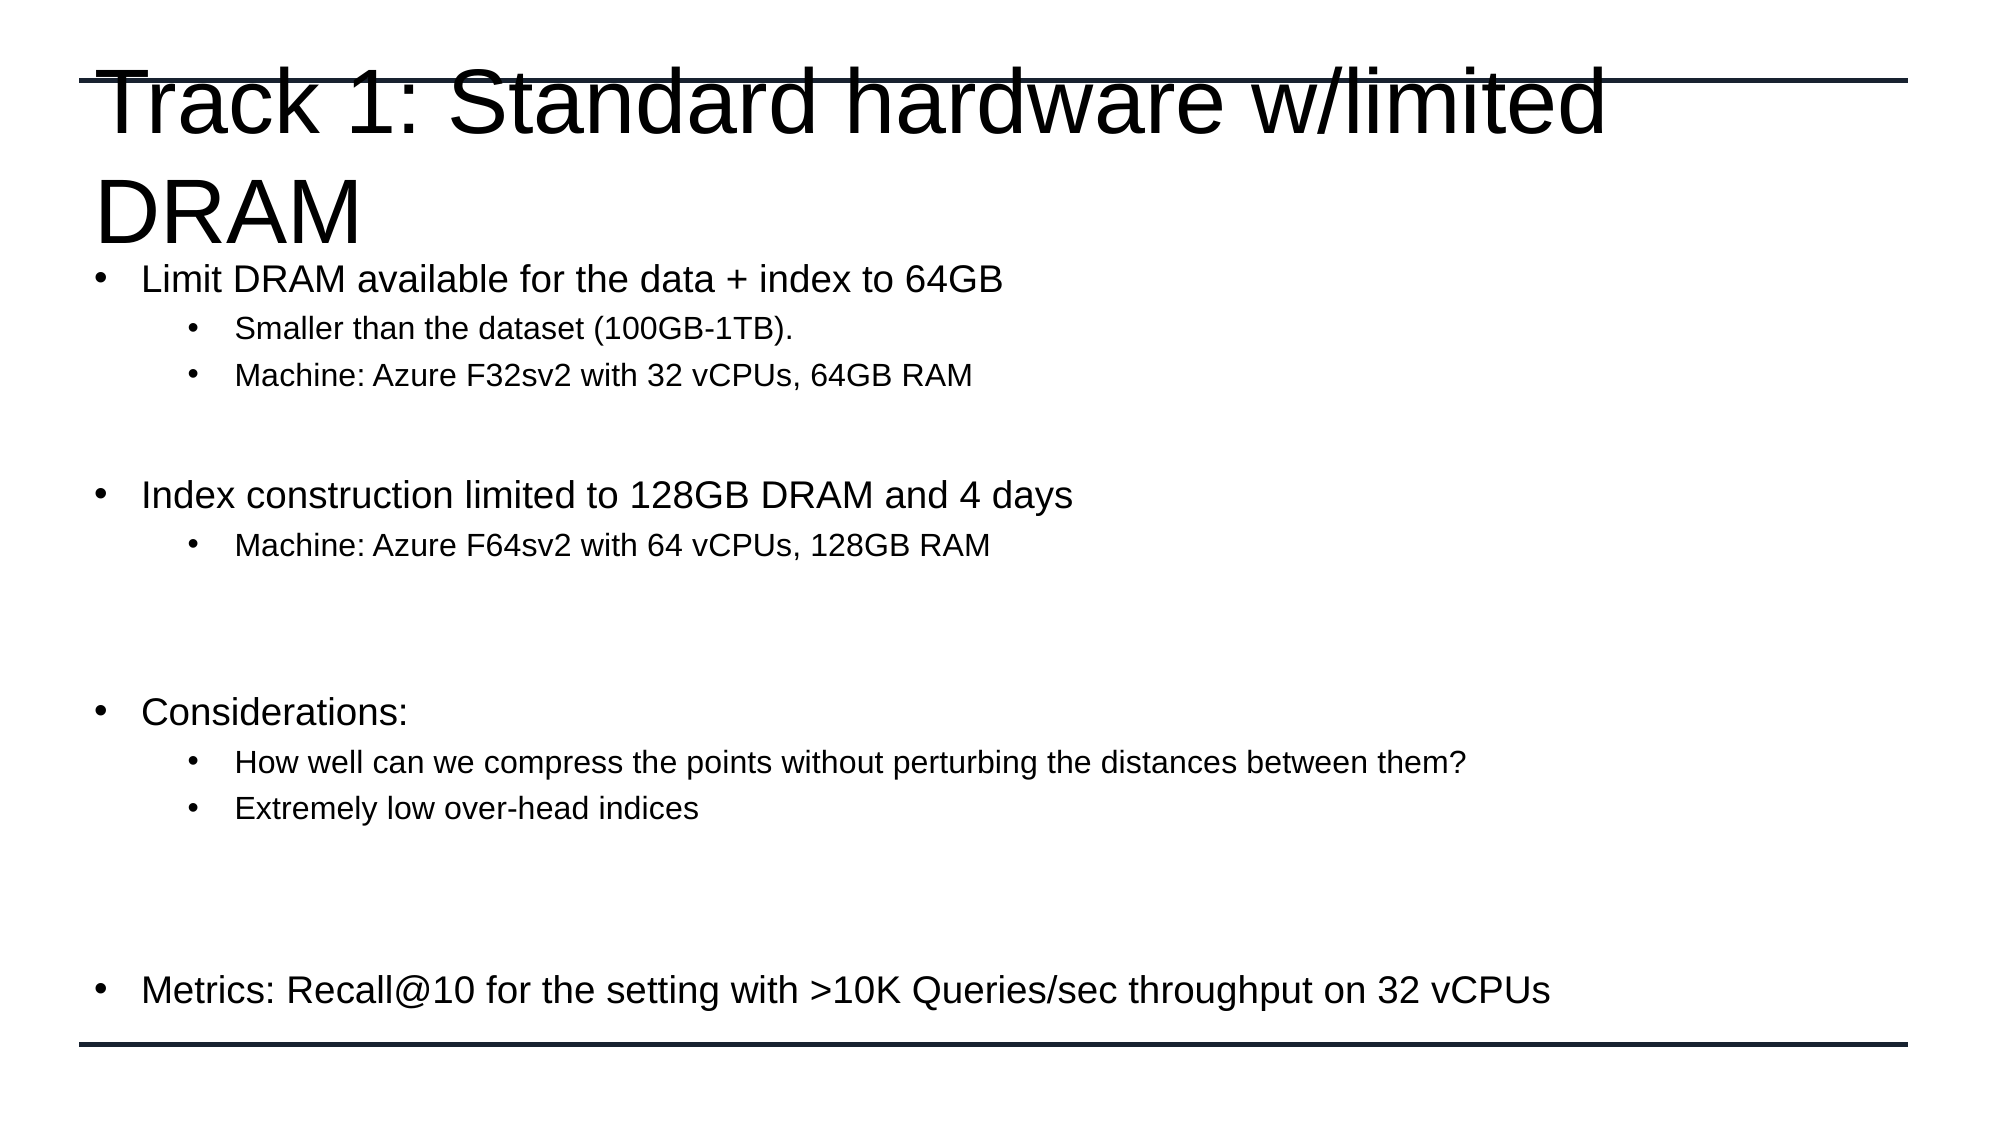

# Track 1: Standard hardware w/limited DRAM
Limit DRAM available for the data + index to 64GB
Smaller than the dataset (100GB-1TB).
Machine: Azure F32sv2 with 32 vCPUs, 64GB RAM

Index construction limited to 128GB DRAM and 4 days
Machine: Azure F64sv2 with 64 vCPUs, 128GB RAM

Considerations:
How well can we compress the points without perturbing the distances between them?
Extremely low over-head indices

Metrics: Recall@10 for the setting with >10K Queries/sec throughput on 32 vCPUs